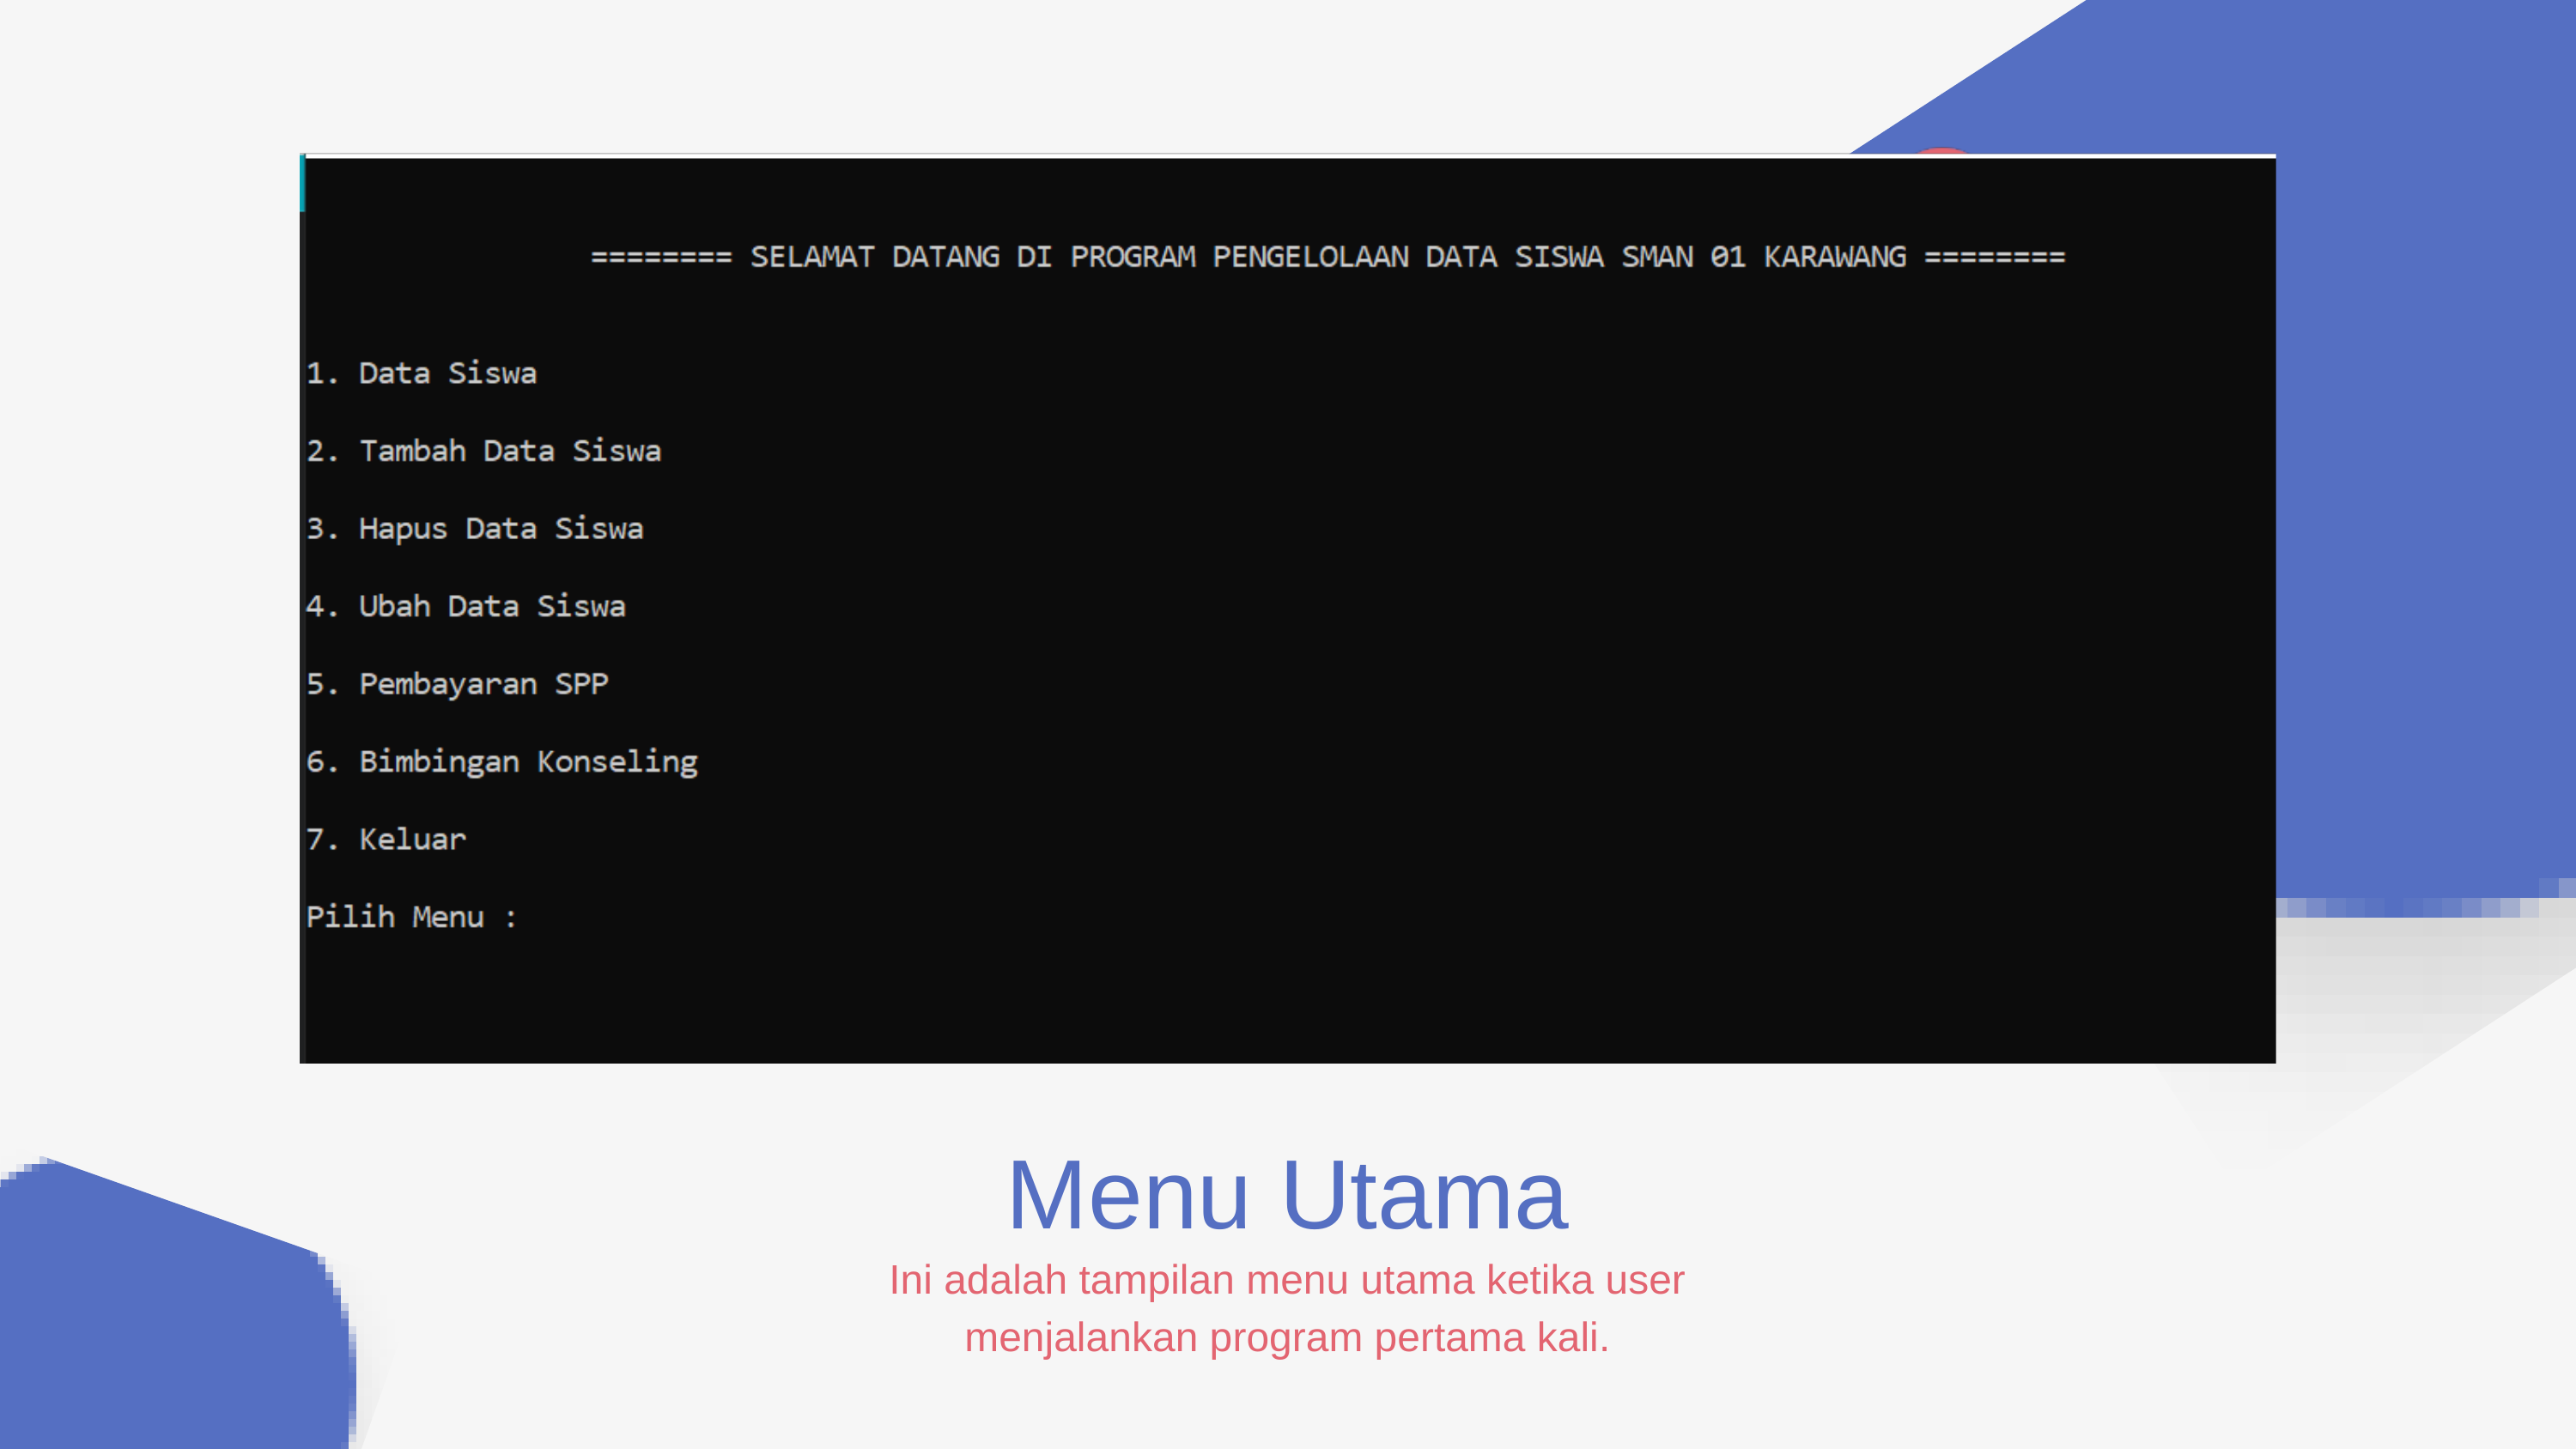

Menu Utama

Ini adalah tampilan menu utama ketika user menjalankan program pertama kali.